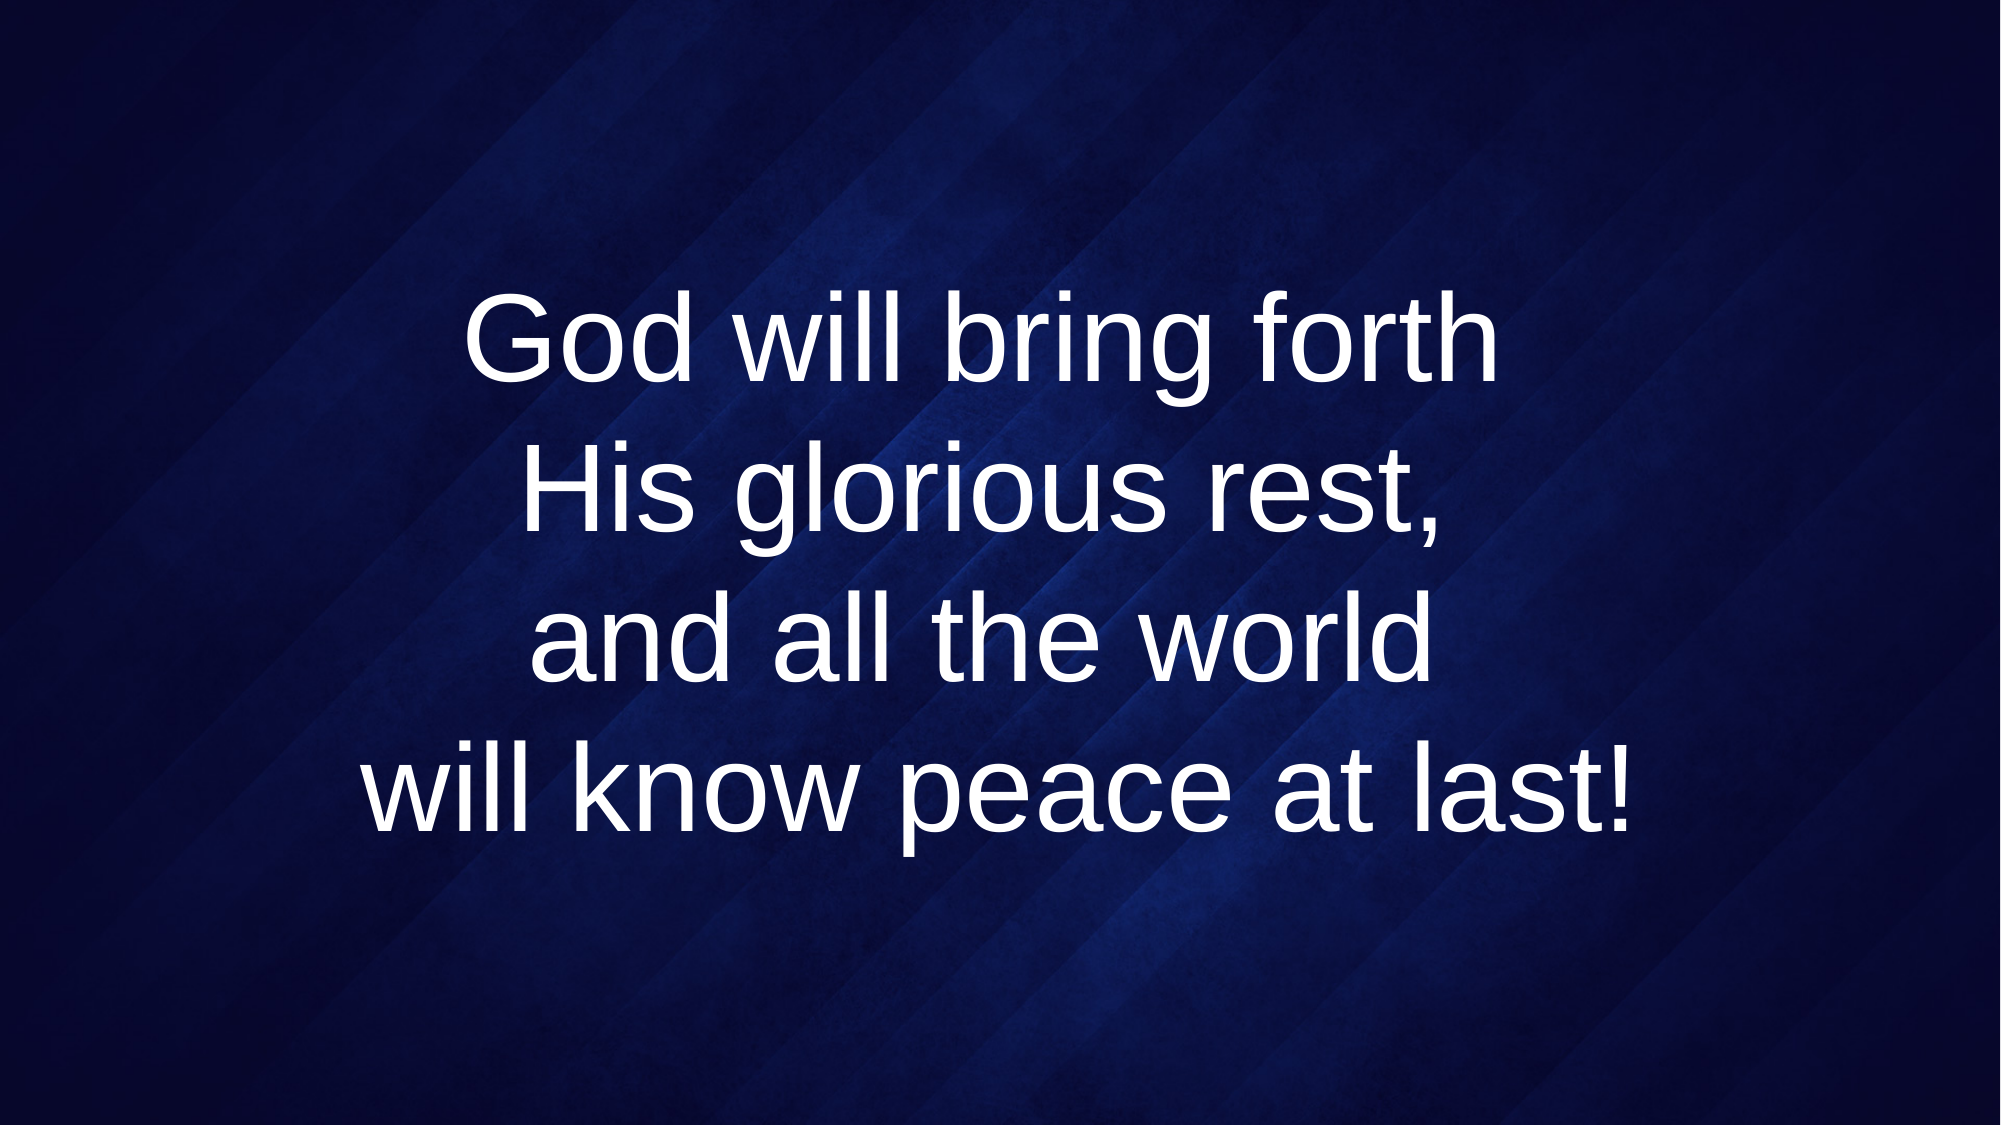

# God will bring forth His glorious rest, and all the world will know peace at last!